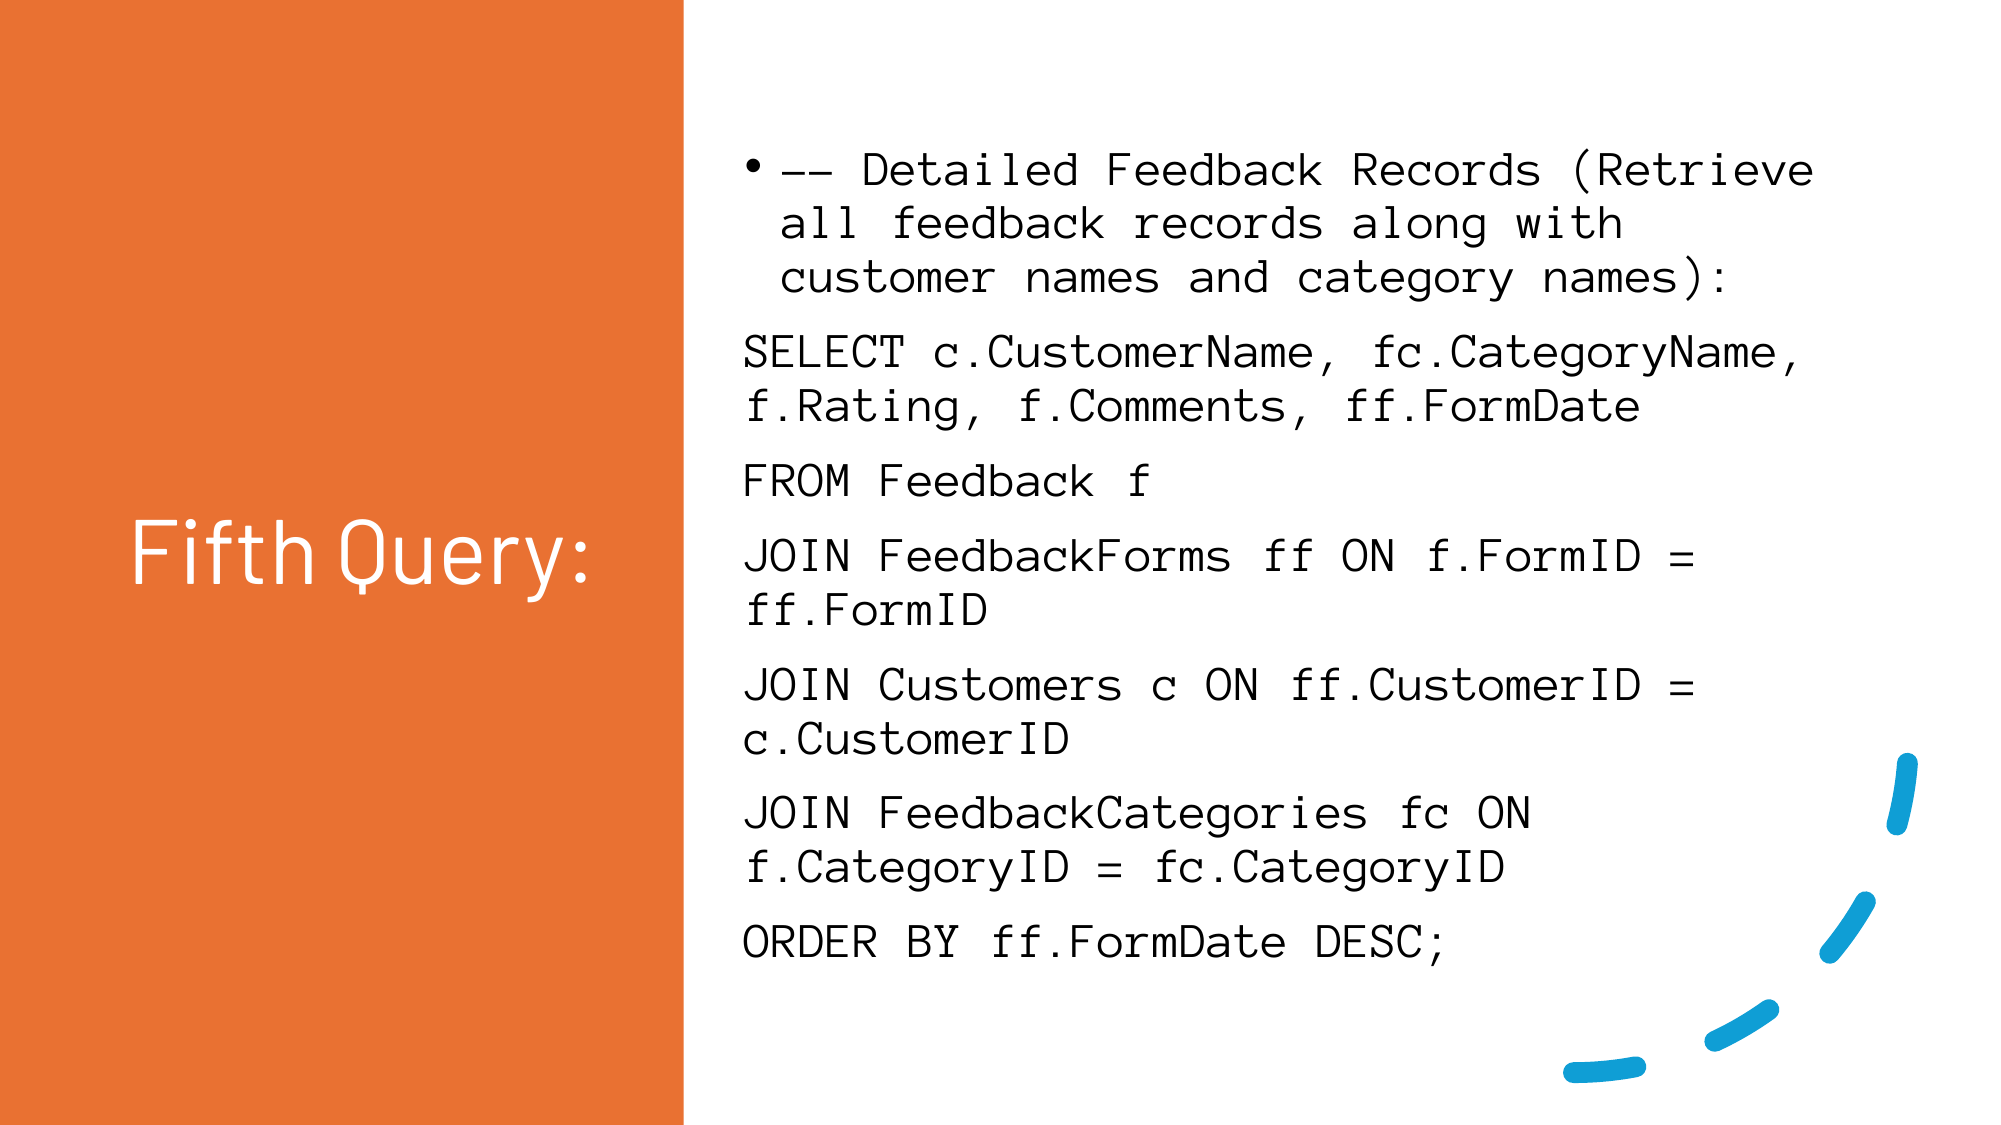

# Fifth Query:
-- Detailed Feedback Records (Retrieve all feedback records along with customer names and category names):
SELECT c.CustomerName, fc.CategoryName, f.Rating, f.Comments, ff.FormDate
FROM Feedback f
JOIN FeedbackForms ff ON f.FormID = ff.FormID
JOIN Customers c ON ff.CustomerID = c.CustomerID
JOIN FeedbackCategories fc ON f.CategoryID = fc.CategoryID
ORDER BY ff.FormDate DESC;